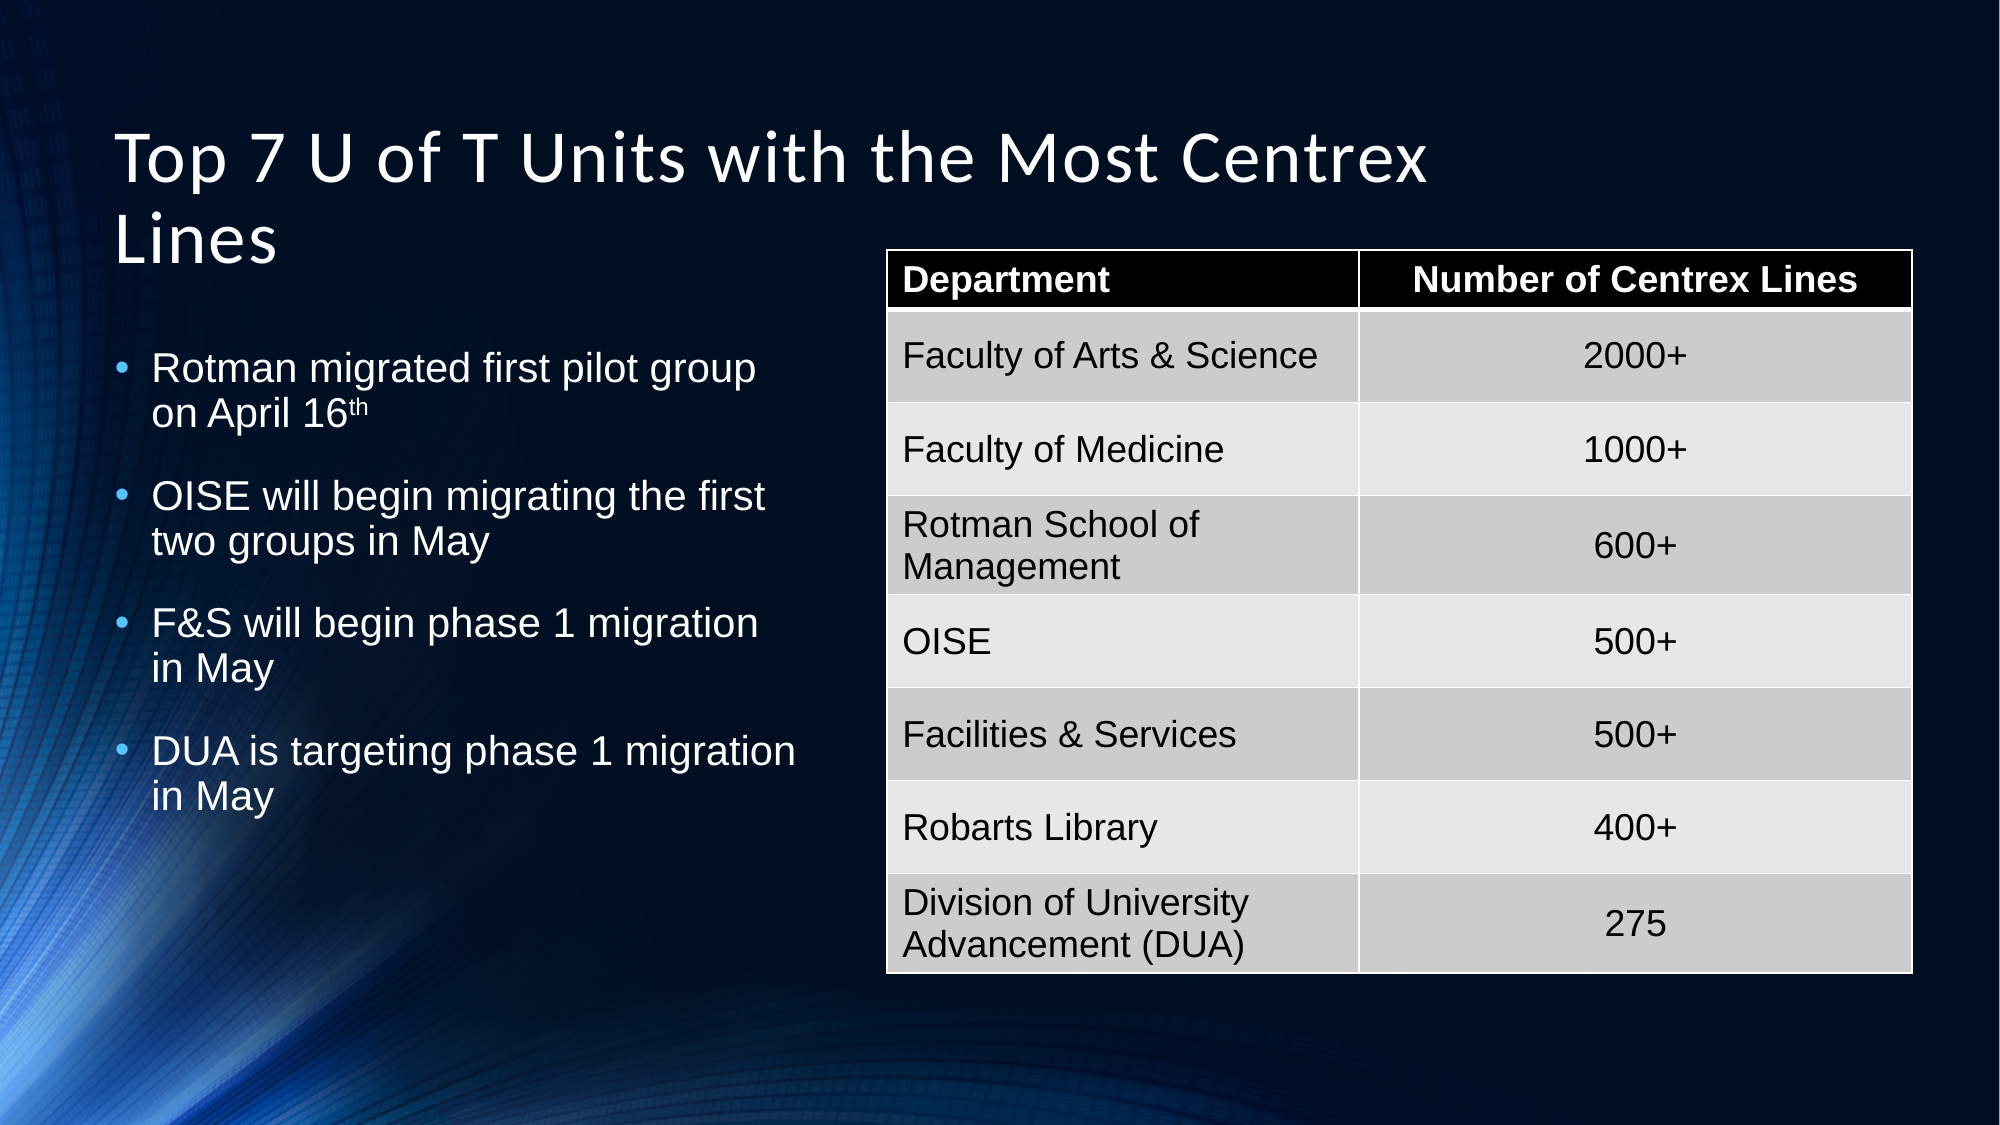

# Top 7 U of T Units with the Most Centrex Lines
| Department | Number of Centrex Lines |
| --- | --- |
| Faculty of Arts & Science | 2000+ |
| Faculty of Medicine | 1000+ |
| Rotman School of Management | 600+ |
| OISE | 500+ |
| Facilities & Services | 500+ |
| Robarts Library | 400+ |
| Division of University Advancement (DUA) | 275 |
Rotman migrated first pilot group on April 16th
OISE will begin migrating the first two groups in May
F&S will begin phase 1 migration in May
DUA is targeting phase 1 migration in May